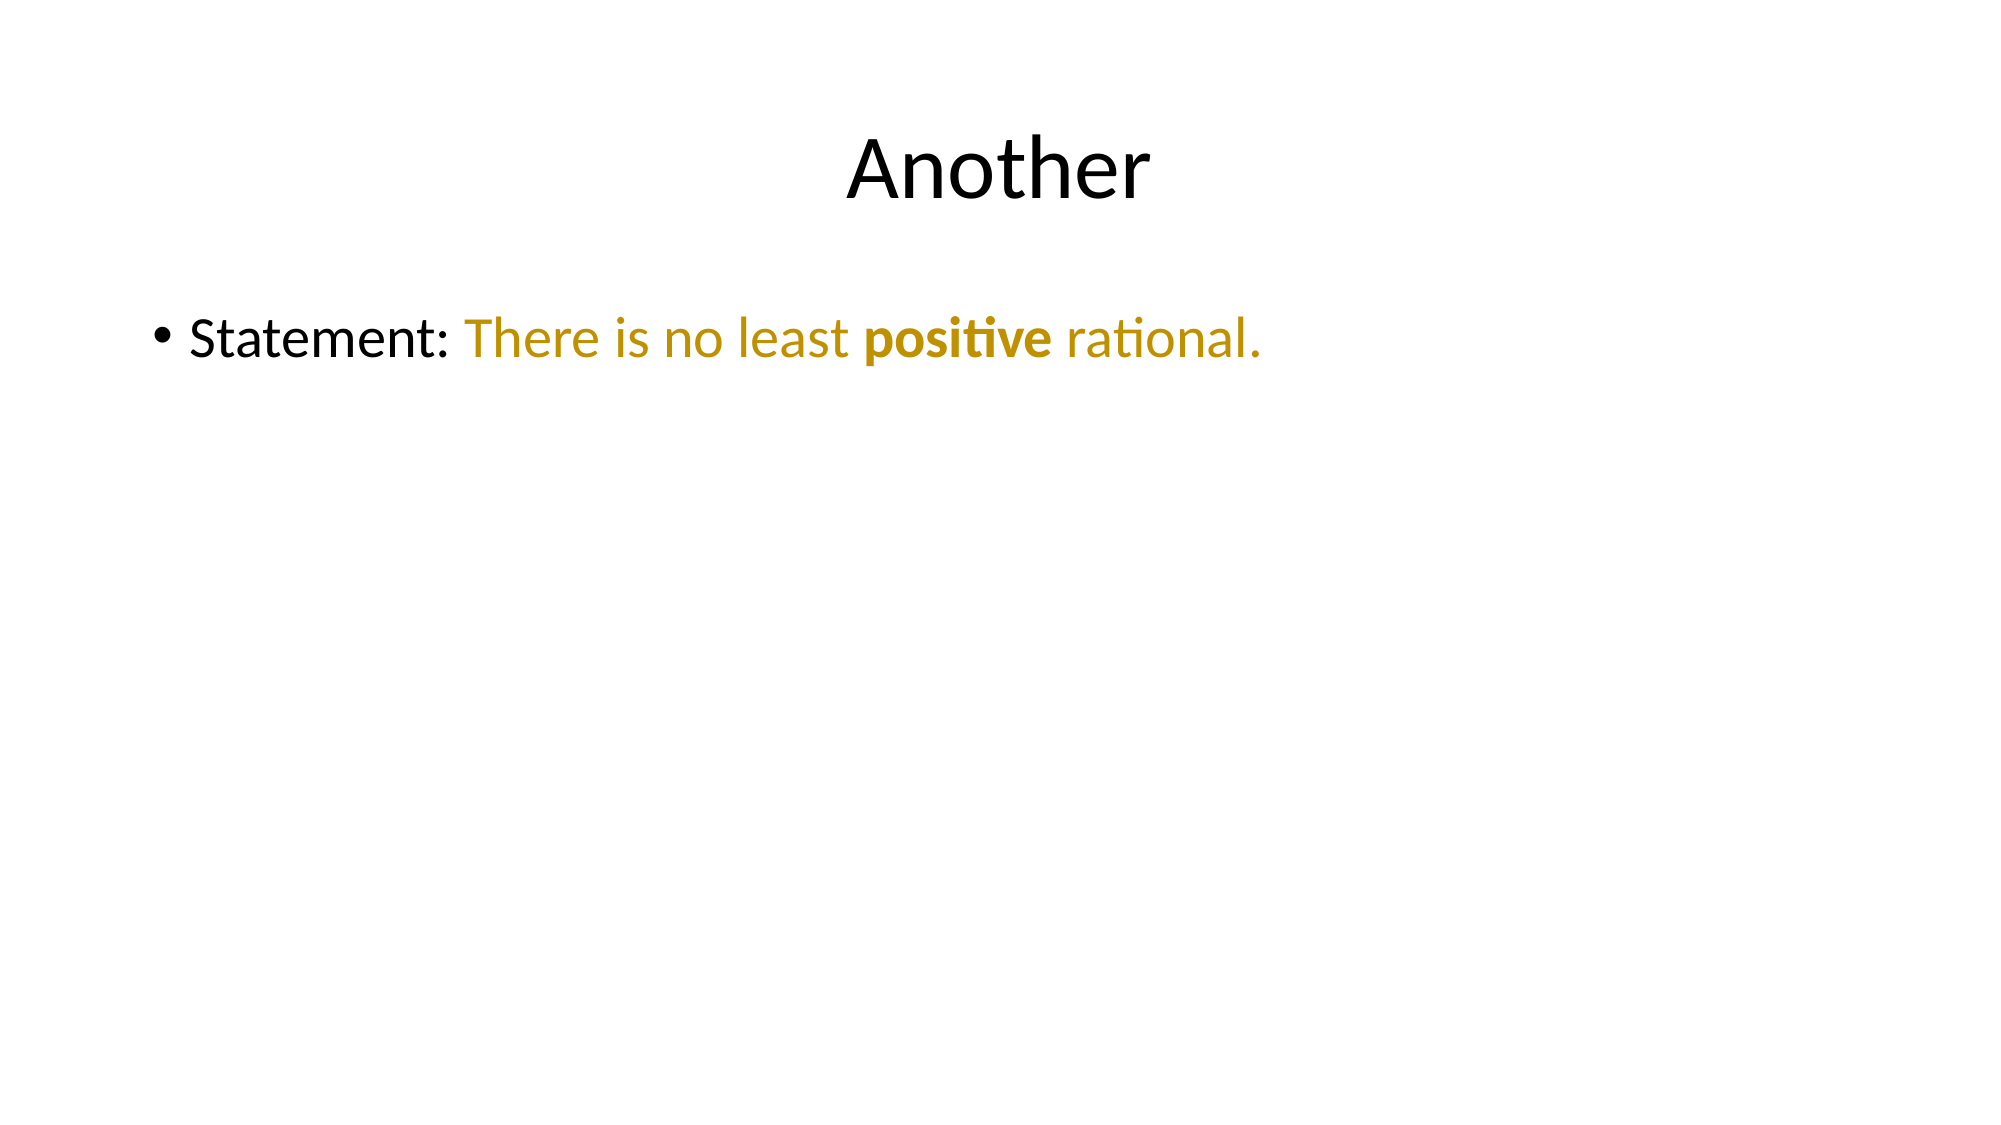

# Another
Statement: There is no least positive rational.